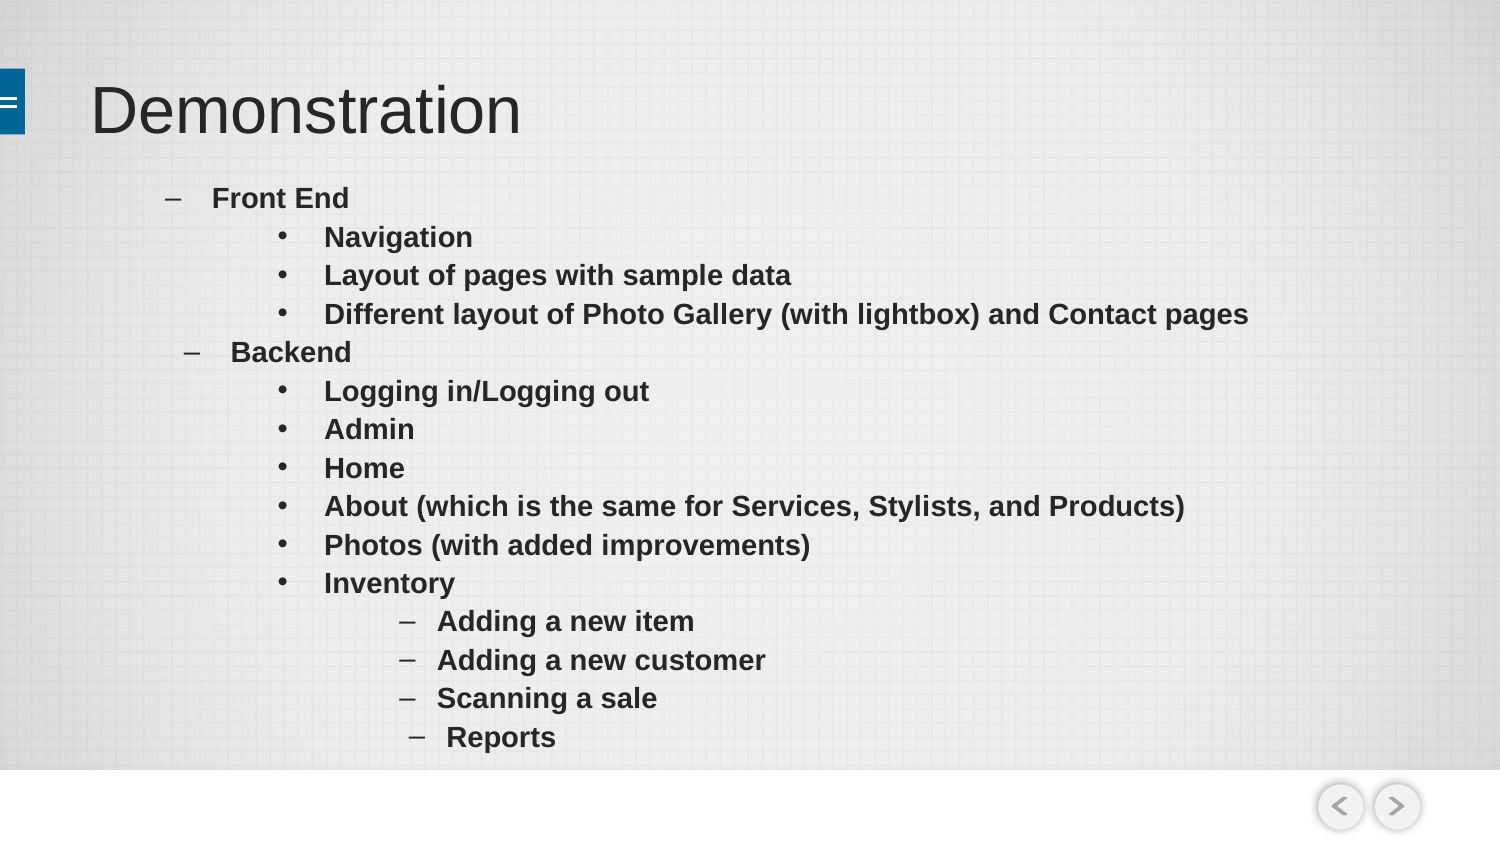

# Demonstration
Front End
Navigation
Layout of pages with sample data
Different layout of Photo Gallery (with lightbox) and Contact pages
Backend
Logging in/Logging out
Admin
Home
About (which is the same for Services, Stylists, and Products)
Photos (with added improvements)
Inventory
Adding a new item
Adding a new customer
Scanning a sale
Reports